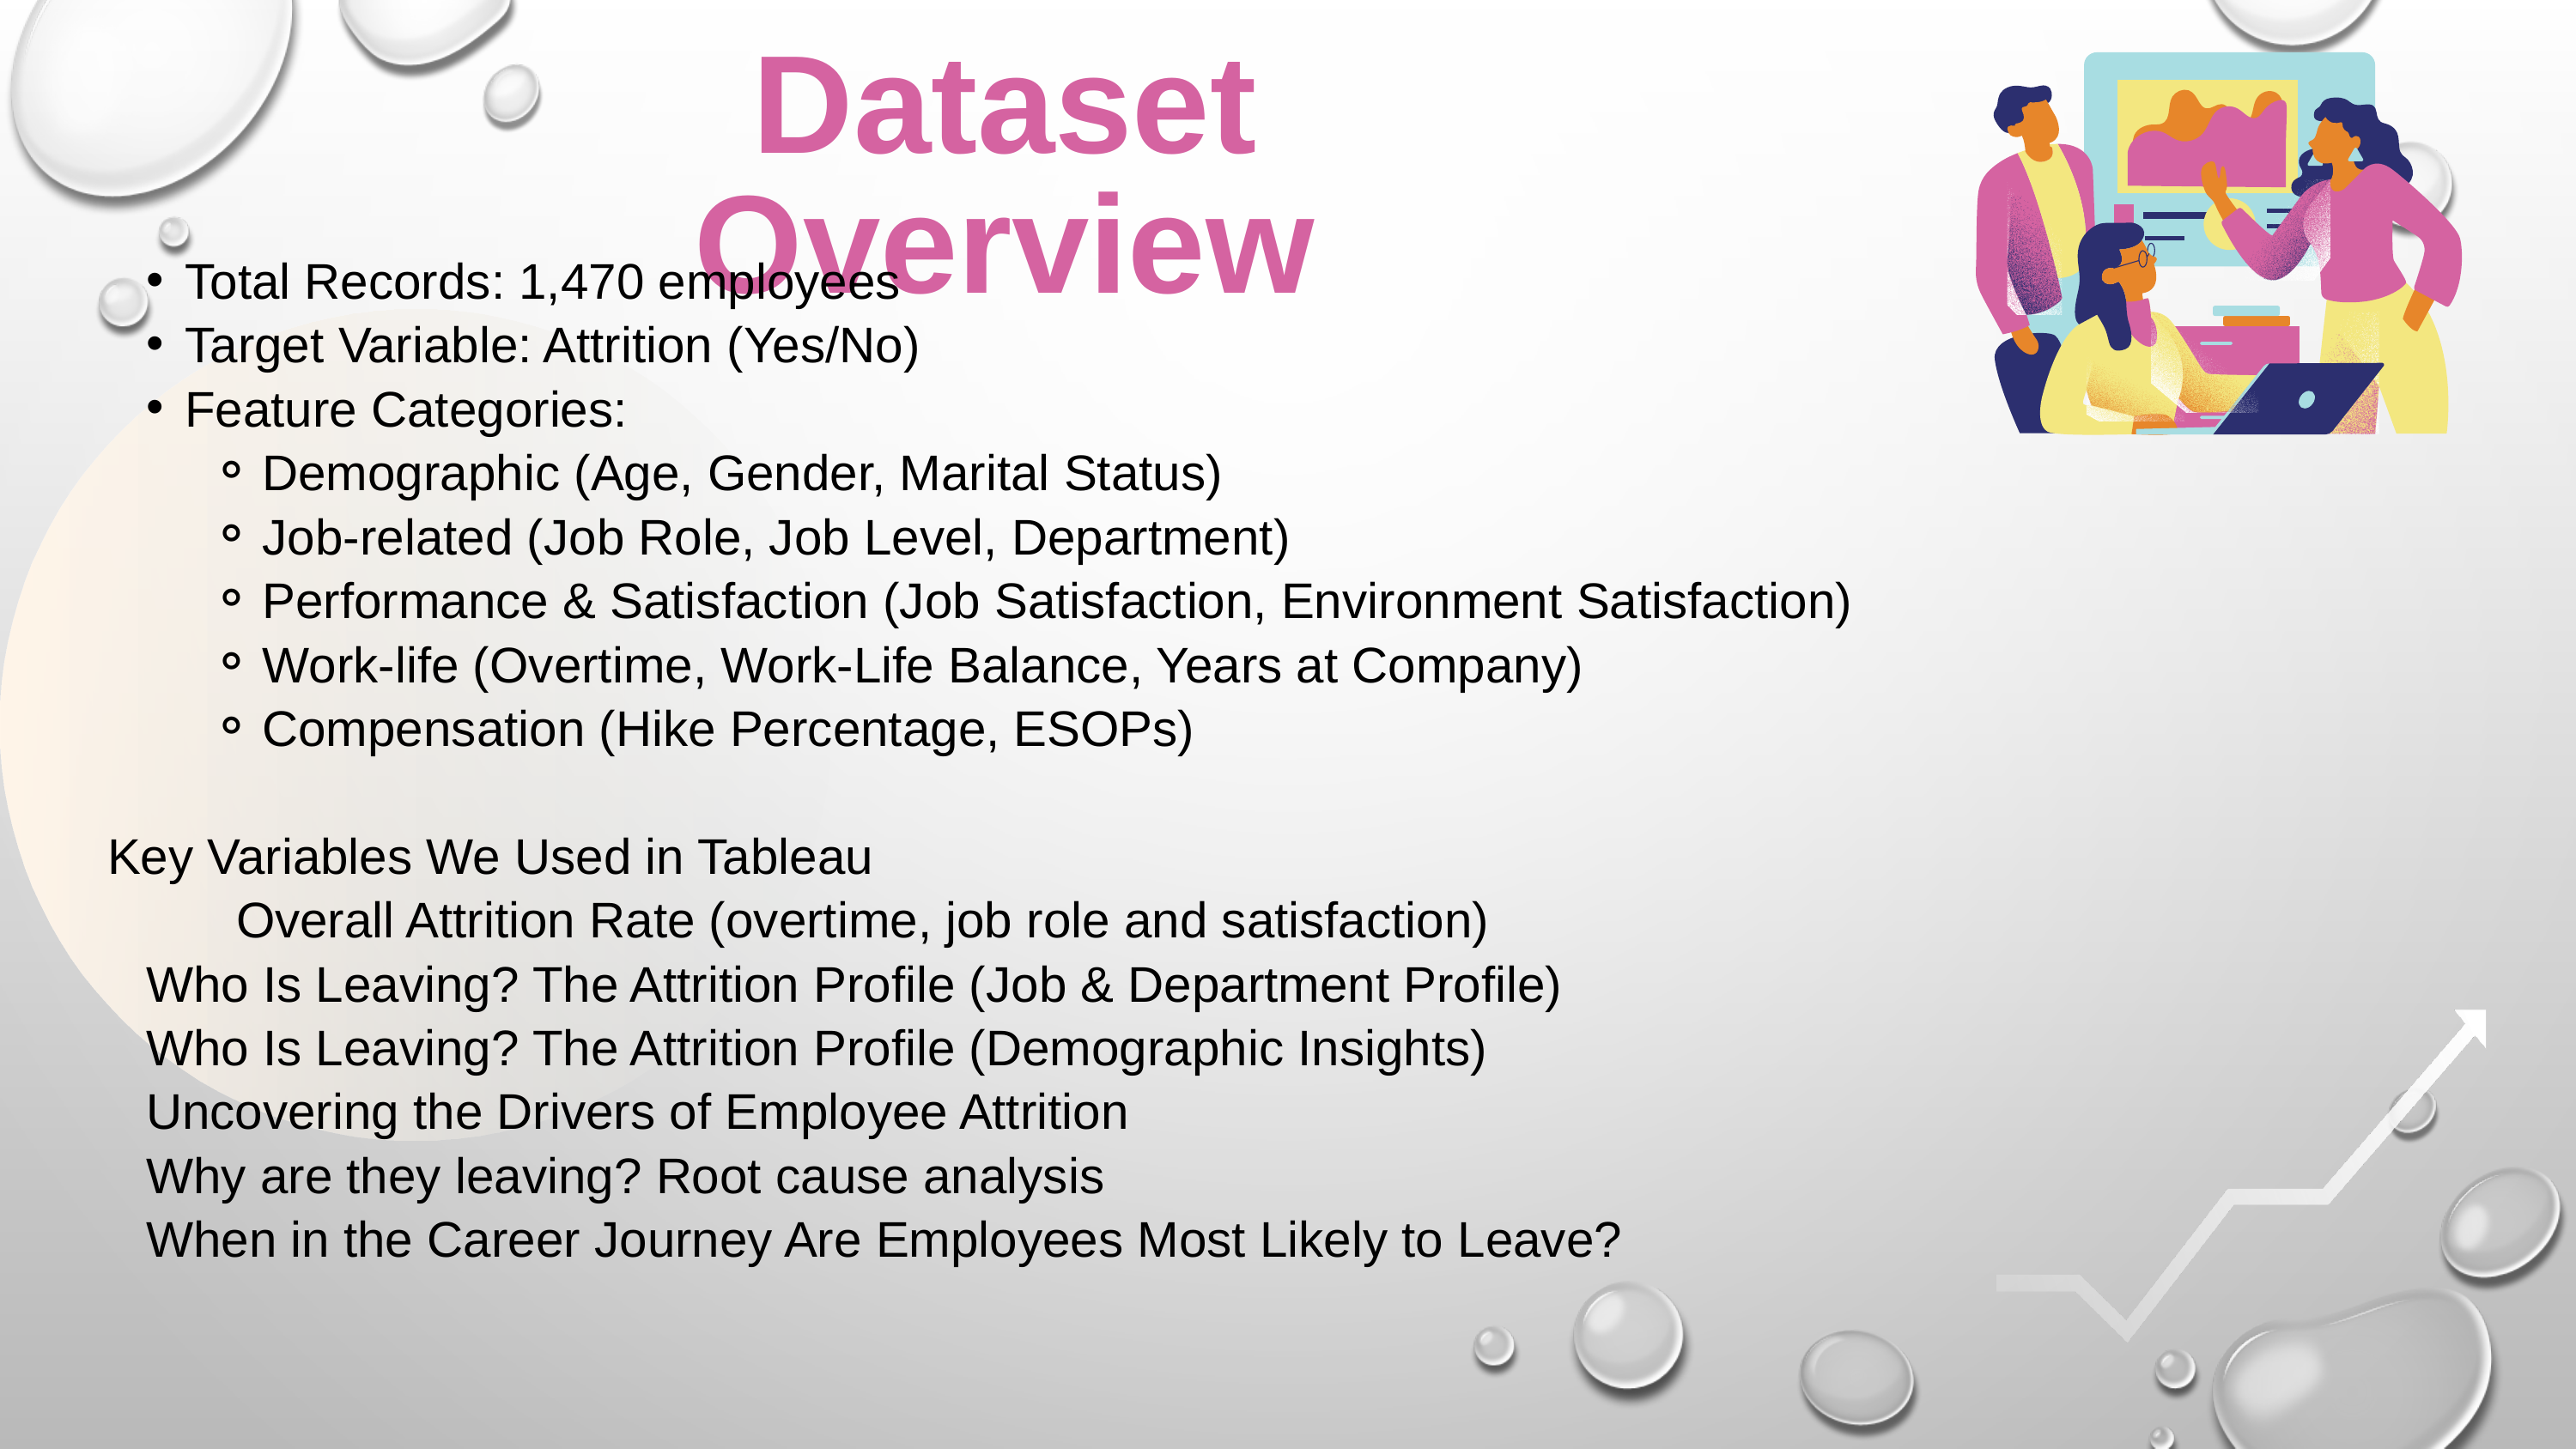

Dataset Overview

Total Records: 1,470 employees
Target Variable: Attrition (Yes/No)
Feature Categories:
Demographic (Age, Gender, Marital Status)
Job-related (Job Role, Job Level, Department)
Performance & Satisfaction (Job Satisfaction, Environment Satisfaction)
Work-life (Overtime, Work-Life Balance, Years at Company)
Compensation (Hike Percentage, ESOPs)

Key Variables We Used in Tableau
	Overall Attrition Rate (overtime, job role and satisfaction)
Who Is Leaving? The Attrition Profile (Job & Department Profile)
Who Is Leaving? The Attrition Profile (Demographic Insights)
Uncovering the Drivers of Employee Attrition
Why are they leaving? Root cause analysis
When in the Career Journey Are Employees Most Likely to Leave?